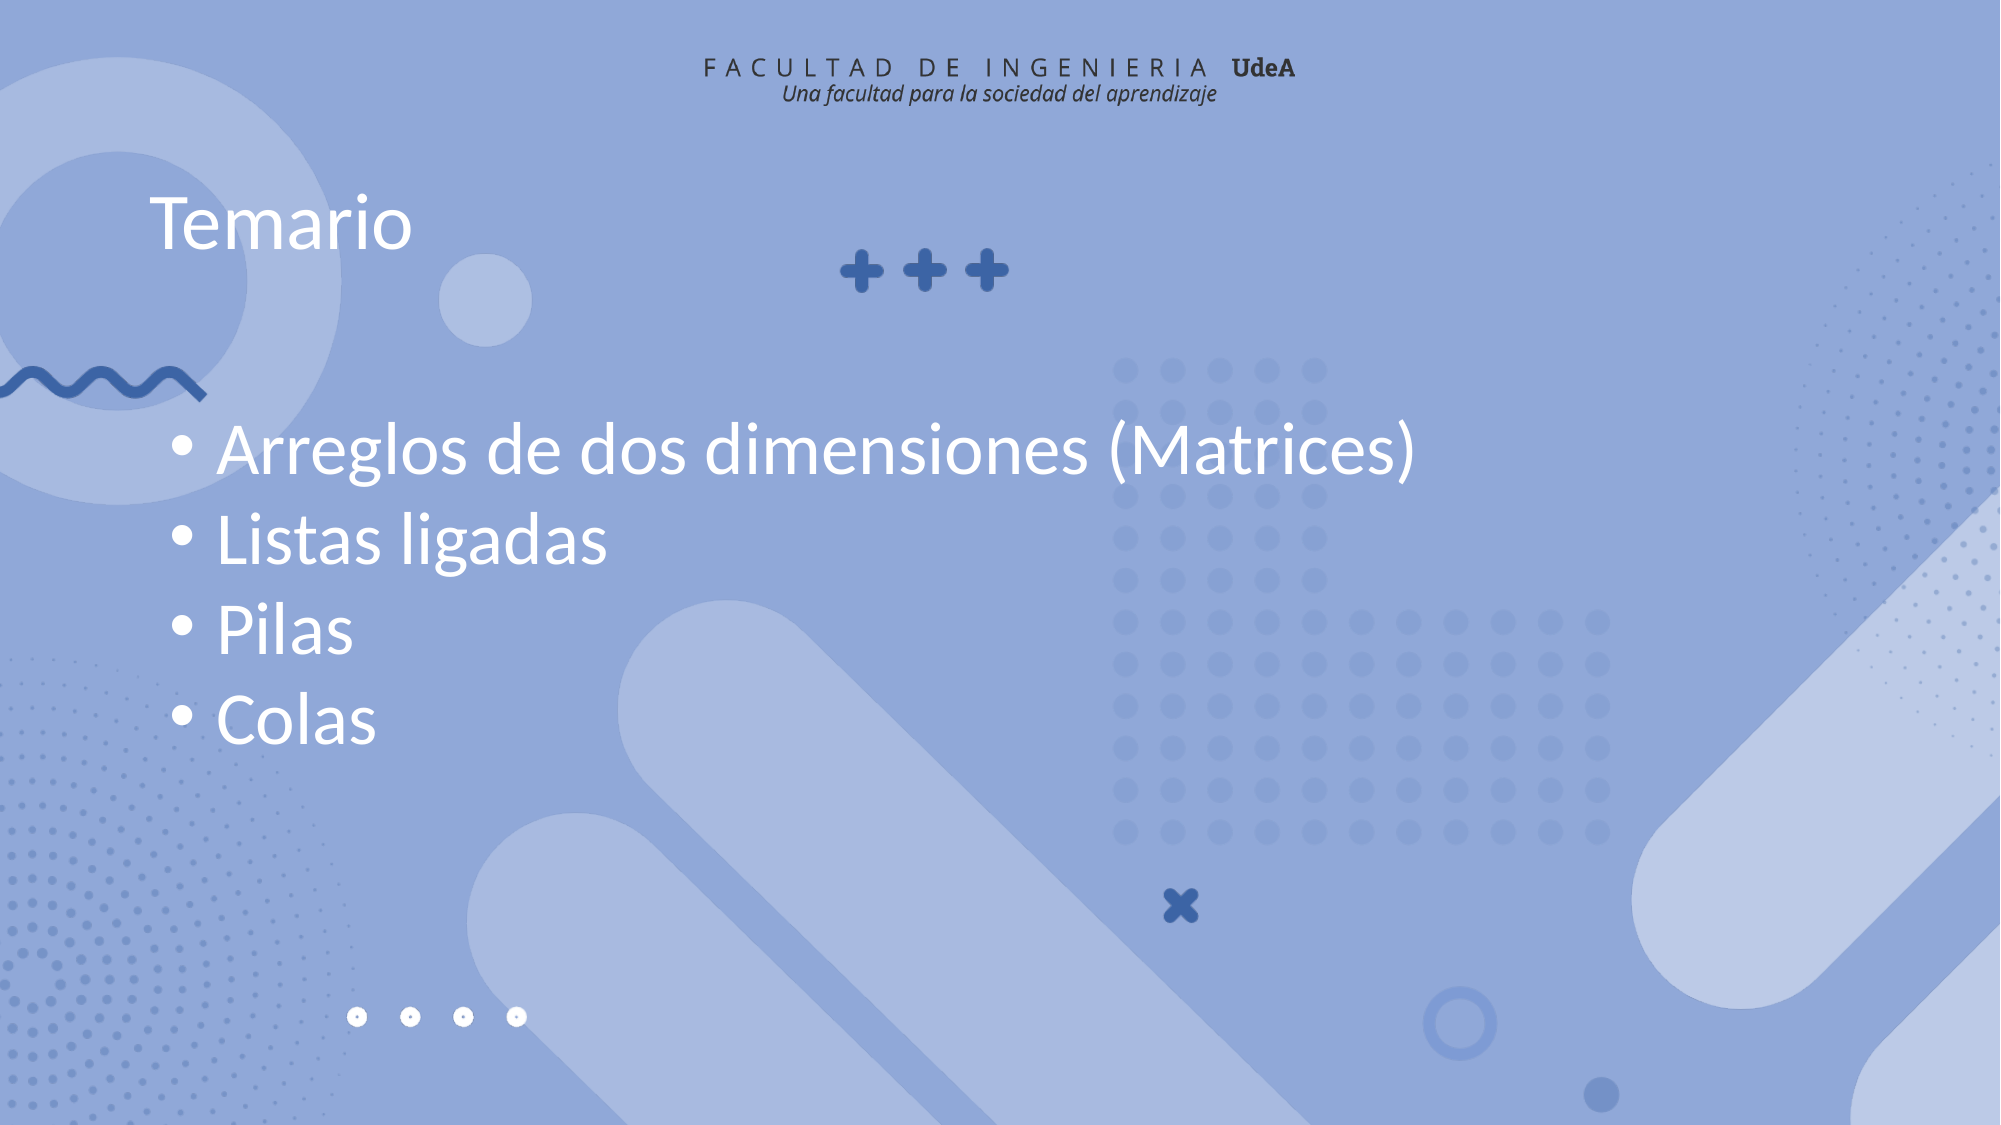

# Temario
Arreglos de dos dimensiones (Matrices)
Listas ligadas
Pilas
Colas